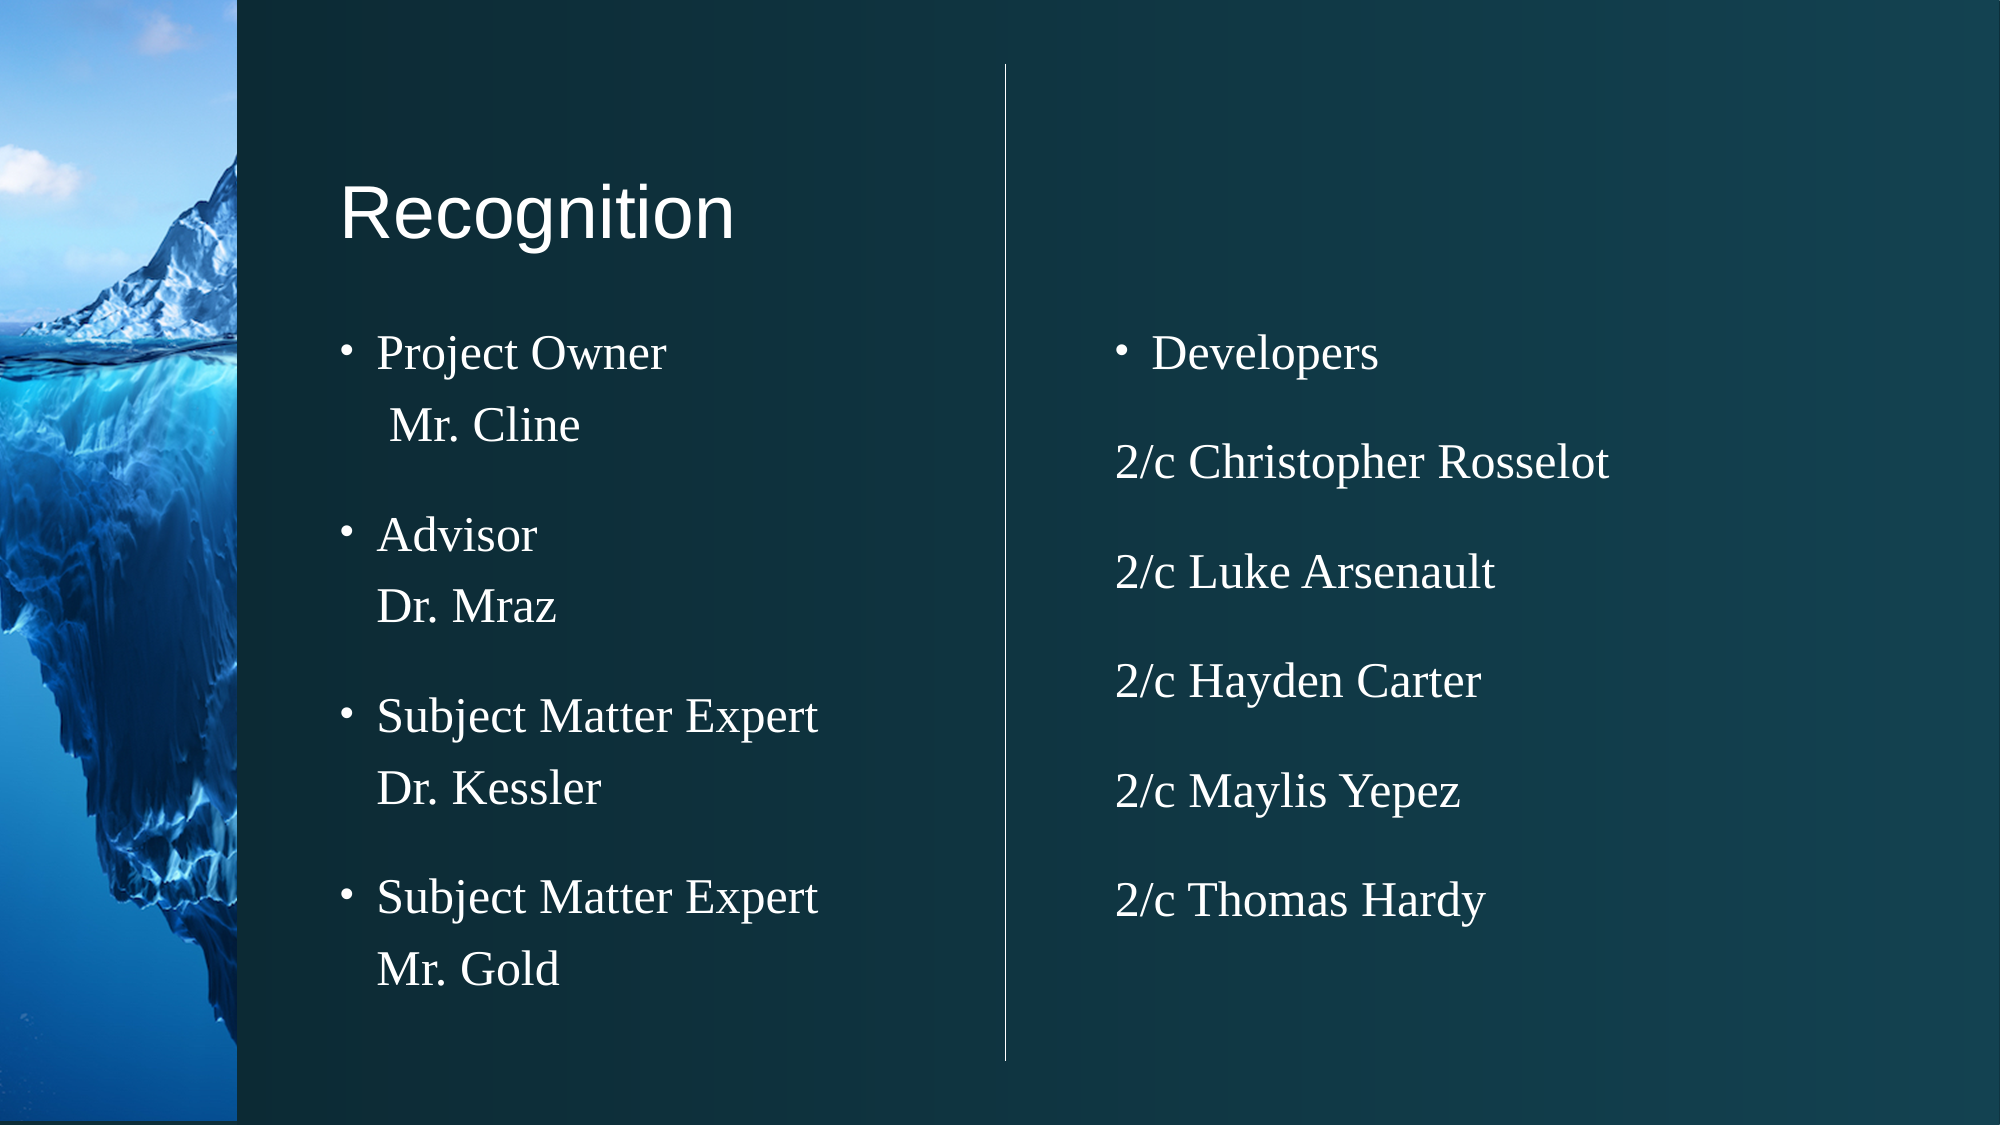

# Recognition
Project Owner
 Mr. Cline
Advisor
Dr. Mraz
Subject Matter Expert
Dr. Kessler
Subject Matter Expert
Mr. Gold

Developers
2/c Christopher Rosselot
2/c Luke Arsenault
2/c Hayden Carter
2/c Maylis Yepez
2/c Thomas Hardy